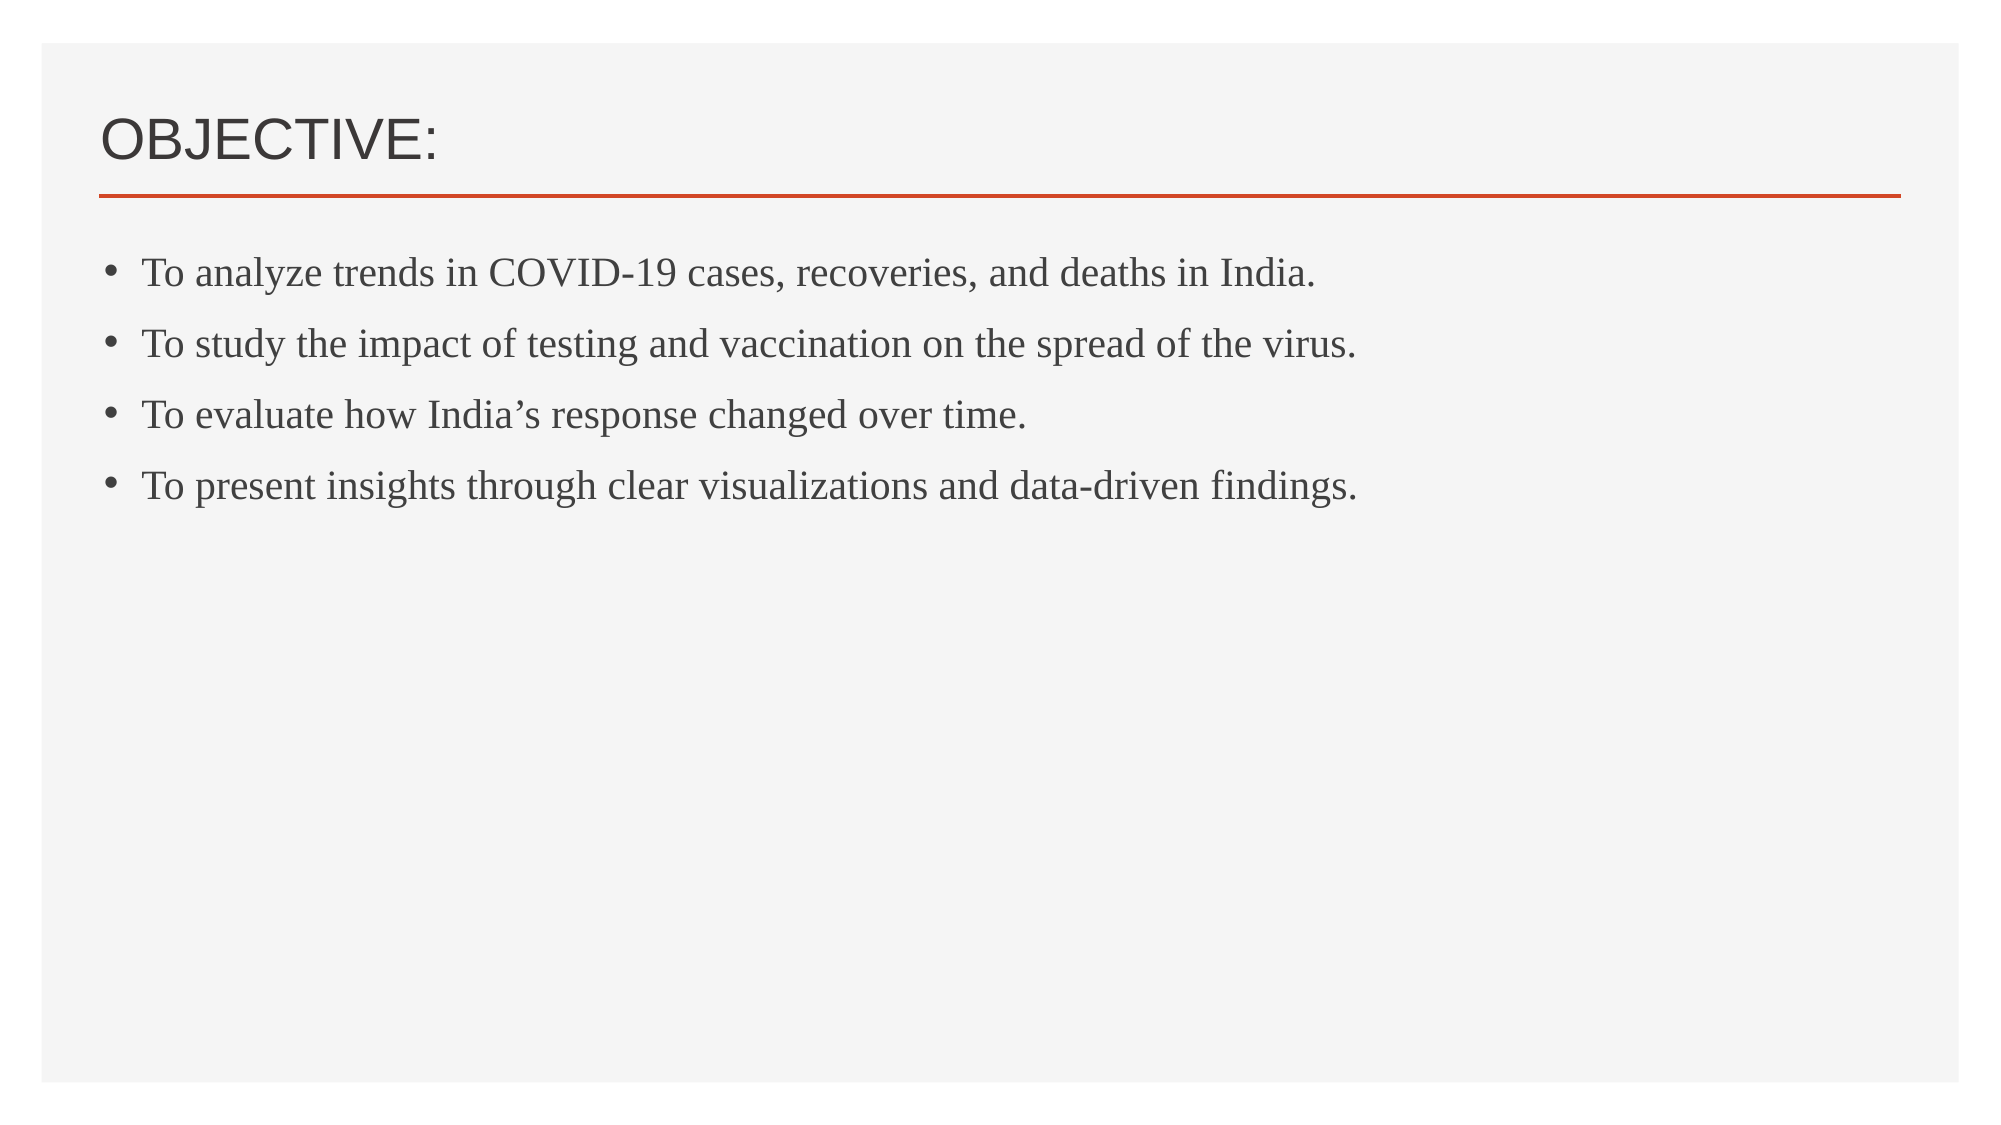

# OBJECTIVE:
To analyze trends in COVID-19 cases, recoveries, and deaths in India.
To study the impact of testing and vaccination on the spread of the virus.
To evaluate how India’s response changed over time.
To present insights through clear visualizations and data-driven findings.